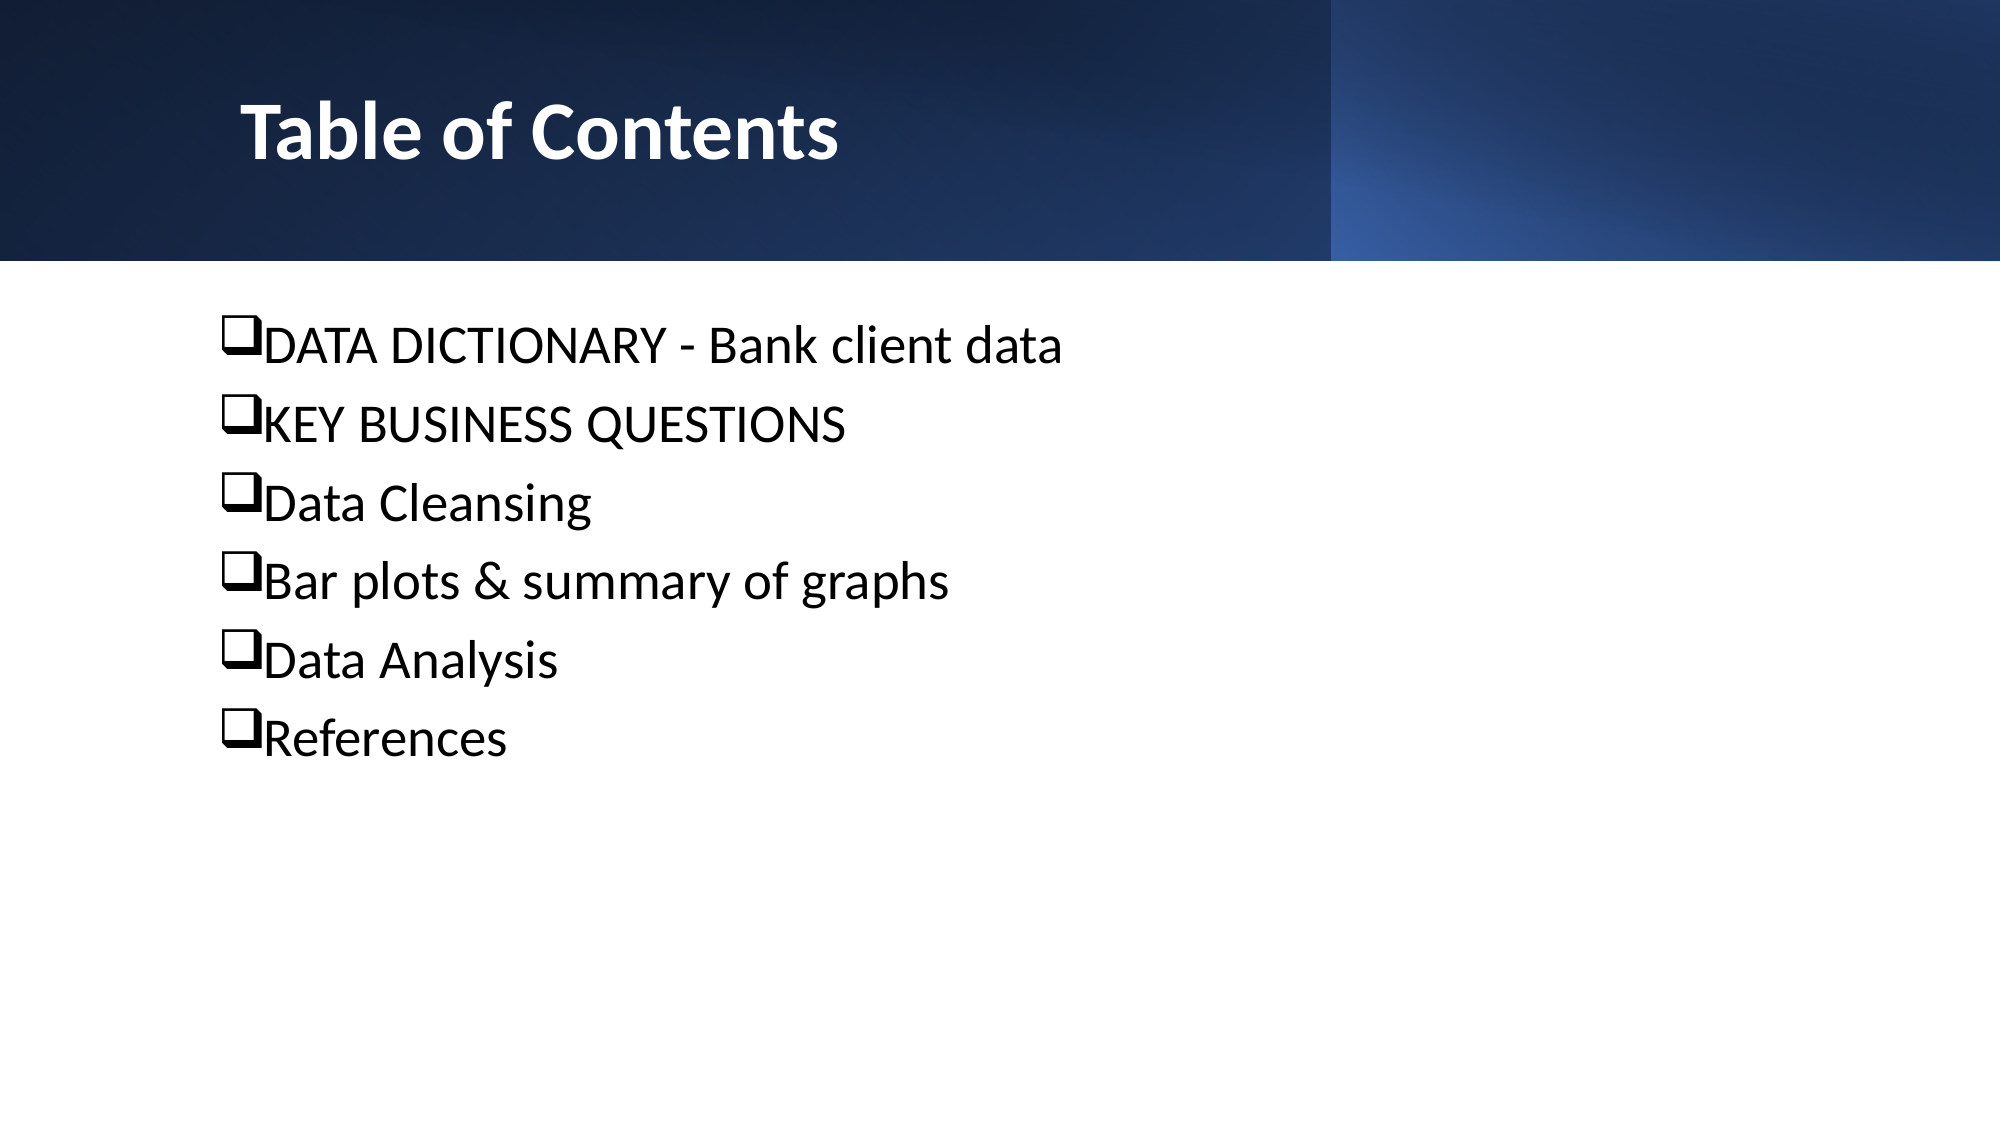

# Table of Contents
DATA DICTIONARY - Bank client data
KEY BUSINESS QUESTIONS
Data Cleansing
Bar plots & summary of graphs
Data Analysis
References